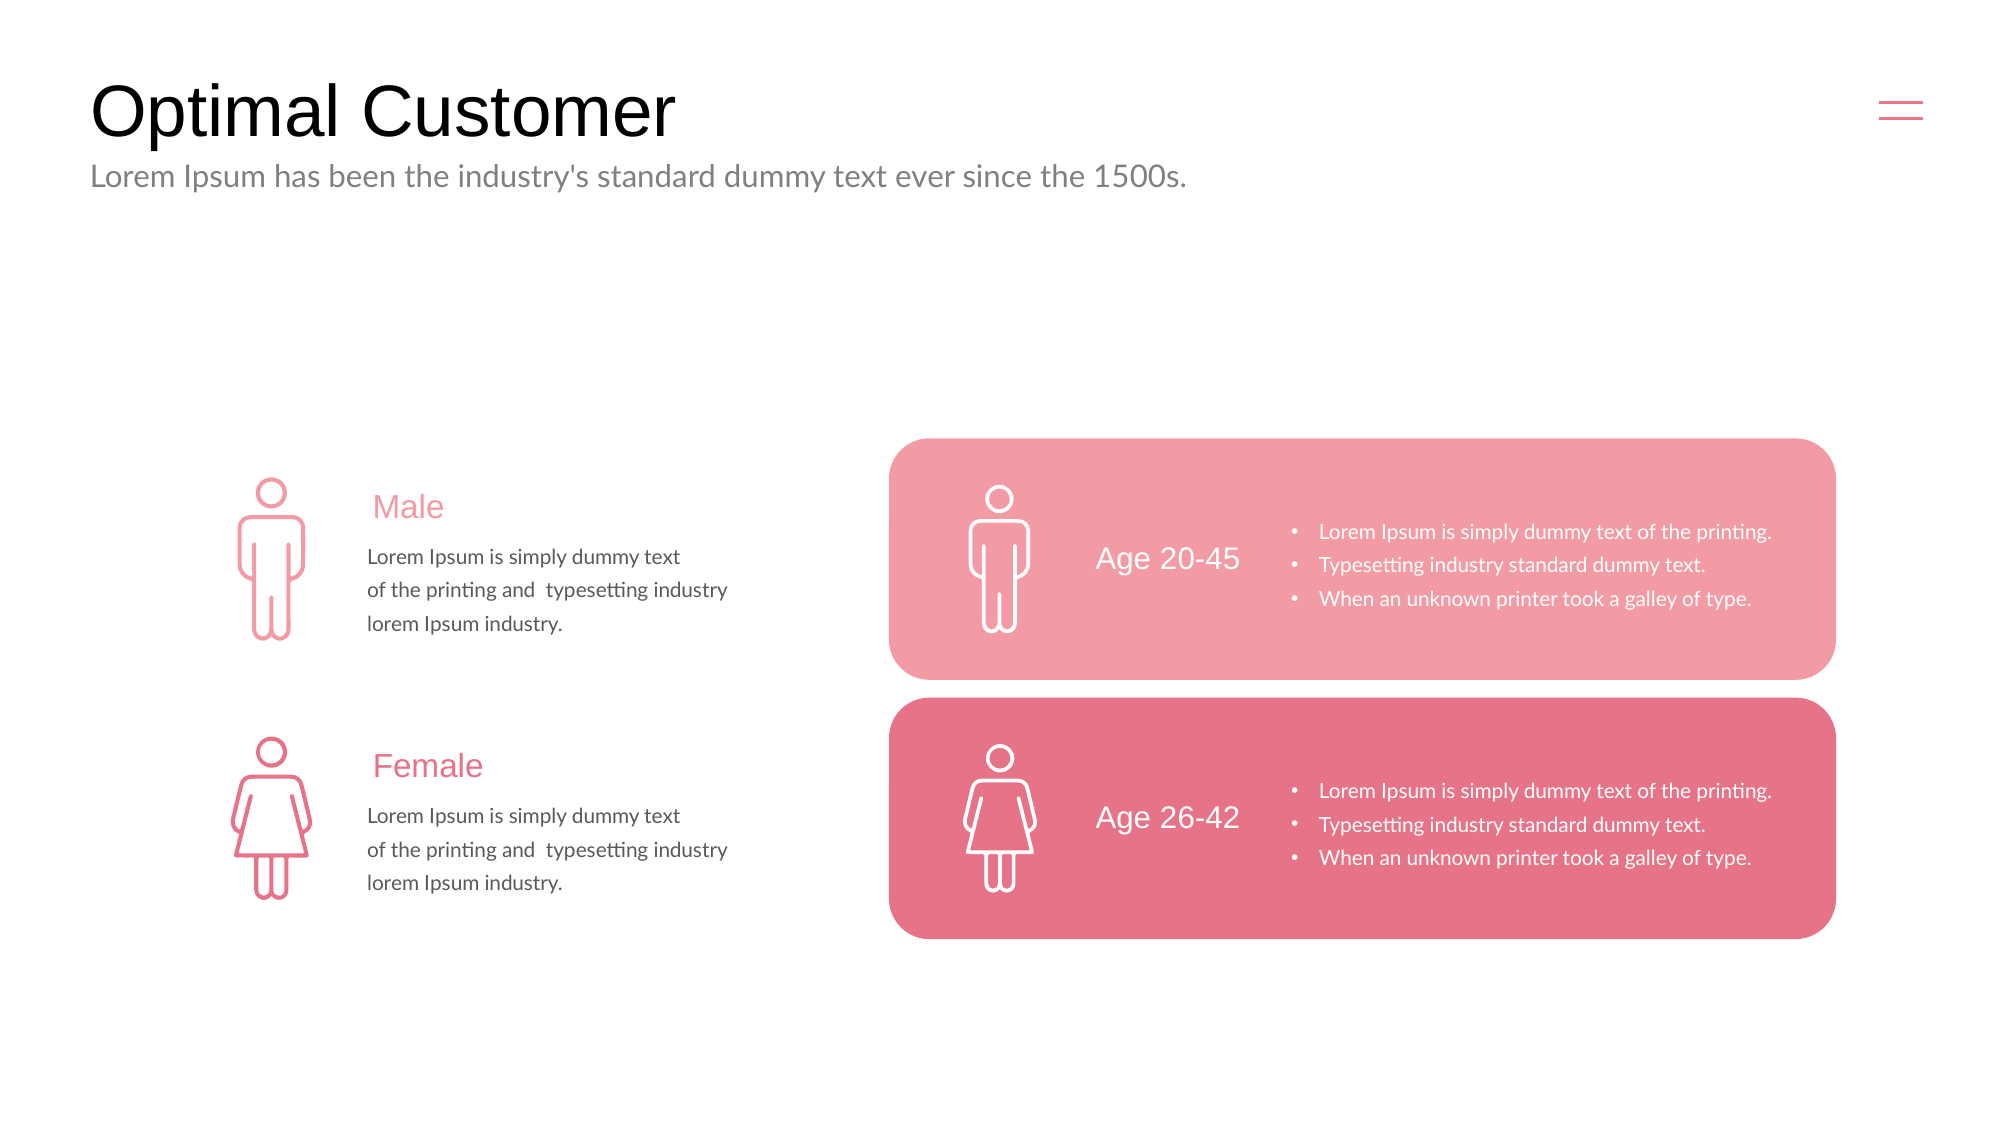

# Optimal Customer
Lorem Ipsum has been the industry's standard dummy text ever since the 1500s.

Male

Lorem Ipsum is simply dummy text of the printing.
Typesetting industry standard dummy text.
When an unknown printer took a galley of type.
Lorem Ipsum is simply dummy text
of the printing and  typesetting industry lorem Ipsum industry.
Age 20-45

Female

Lorem Ipsum is simply dummy text of the printing.
Typesetting industry standard dummy text.
When an unknown printer took a galley of type.
Lorem Ipsum is simply dummy text
of the printing and  typesetting industry lorem Ipsum industry.
Age 26-42